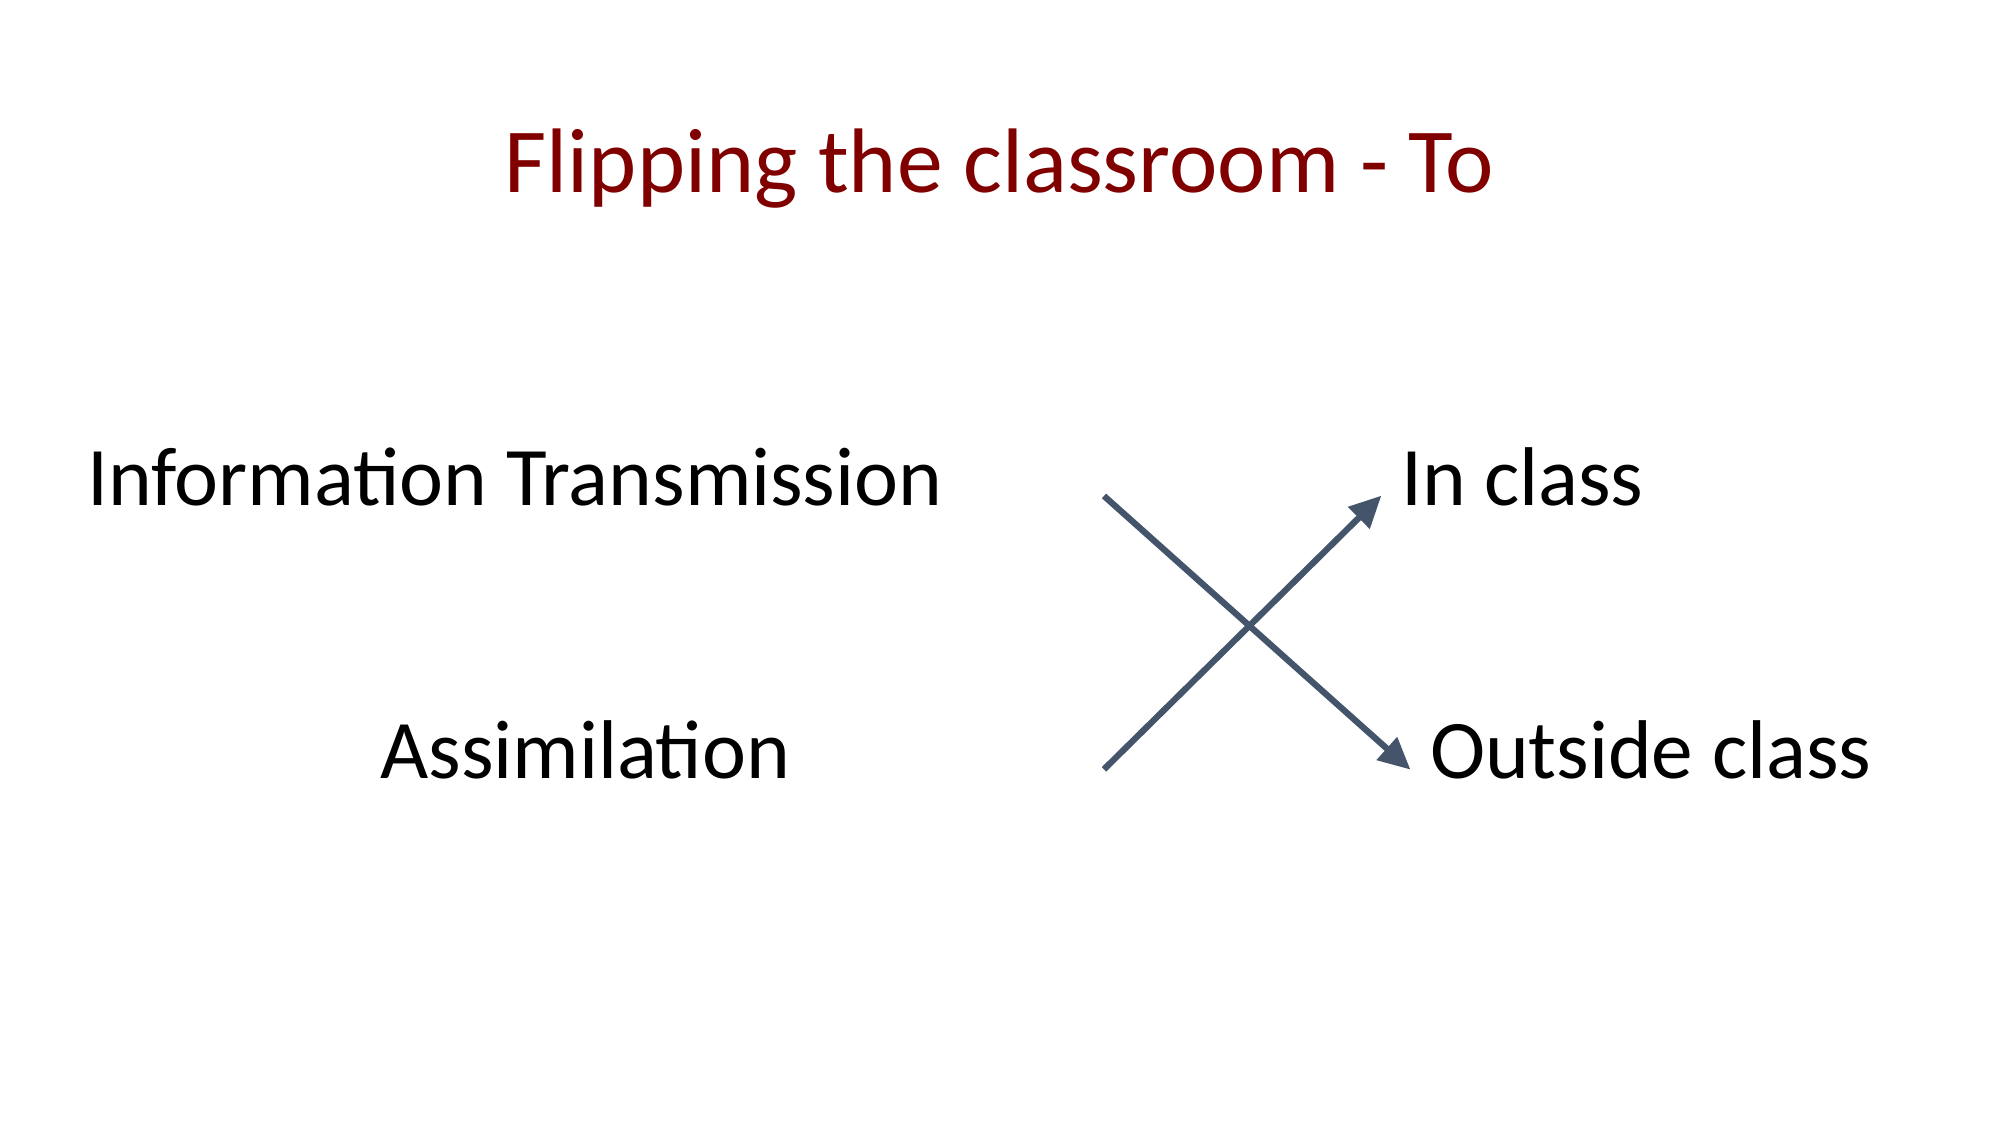

# Flipping the classroom - To
Information Transmission
In class
Assimilation
Outside class